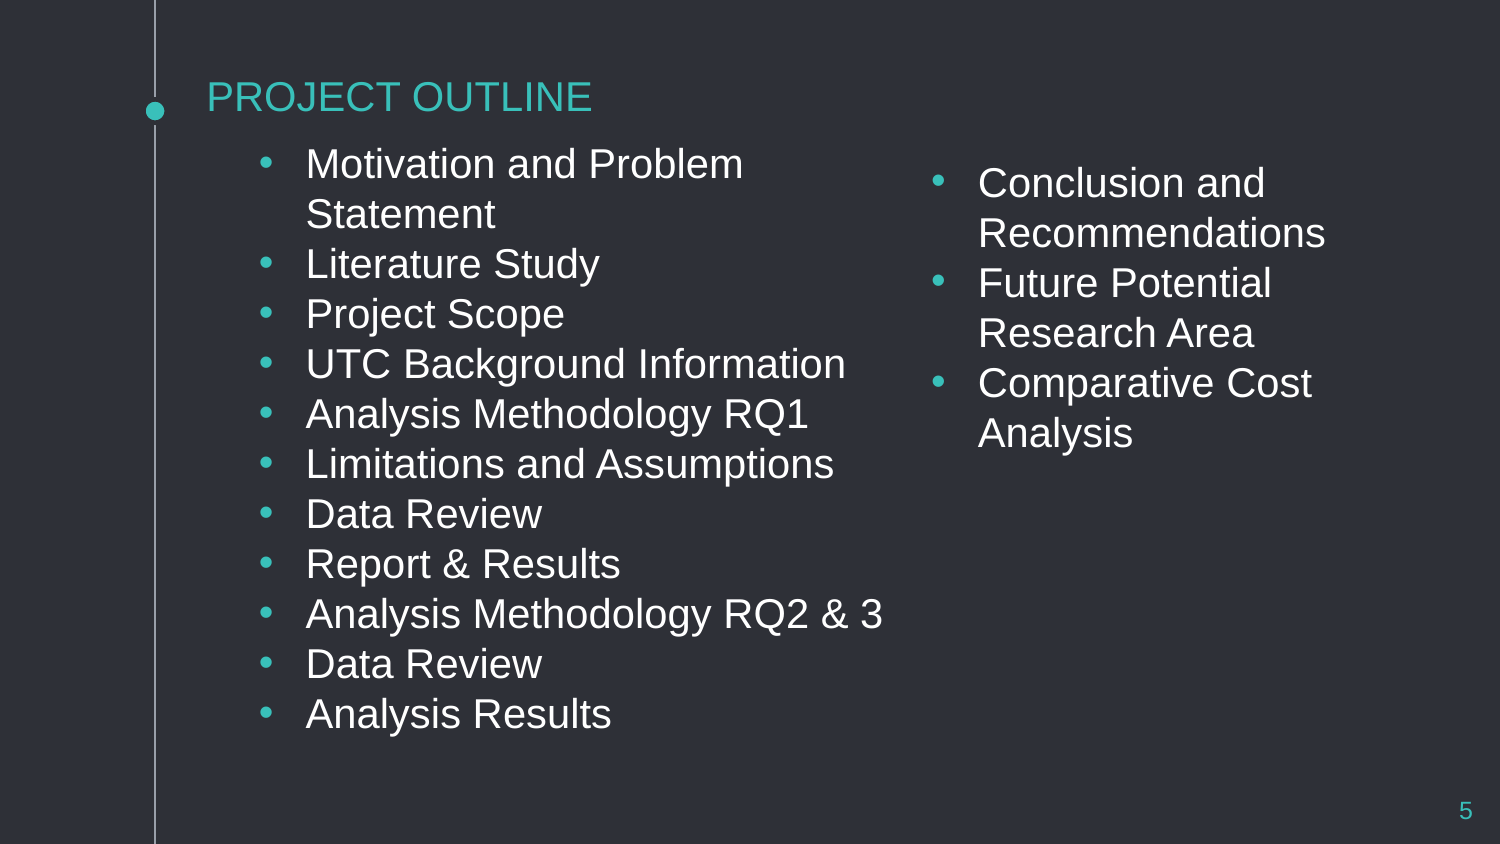

# PROJECT OUTLINE
Motivation and Problem Statement
Literature Study
Project Scope
UTC Background Information
Analysis Methodology RQ1
Limitations and Assumptions
Data Review
Report & Results
Analysis Methodology RQ2 & 3
Data Review
Analysis Results

Conclusion and Recommendations
Future Potential Research Area
Comparative Cost Analysis
5